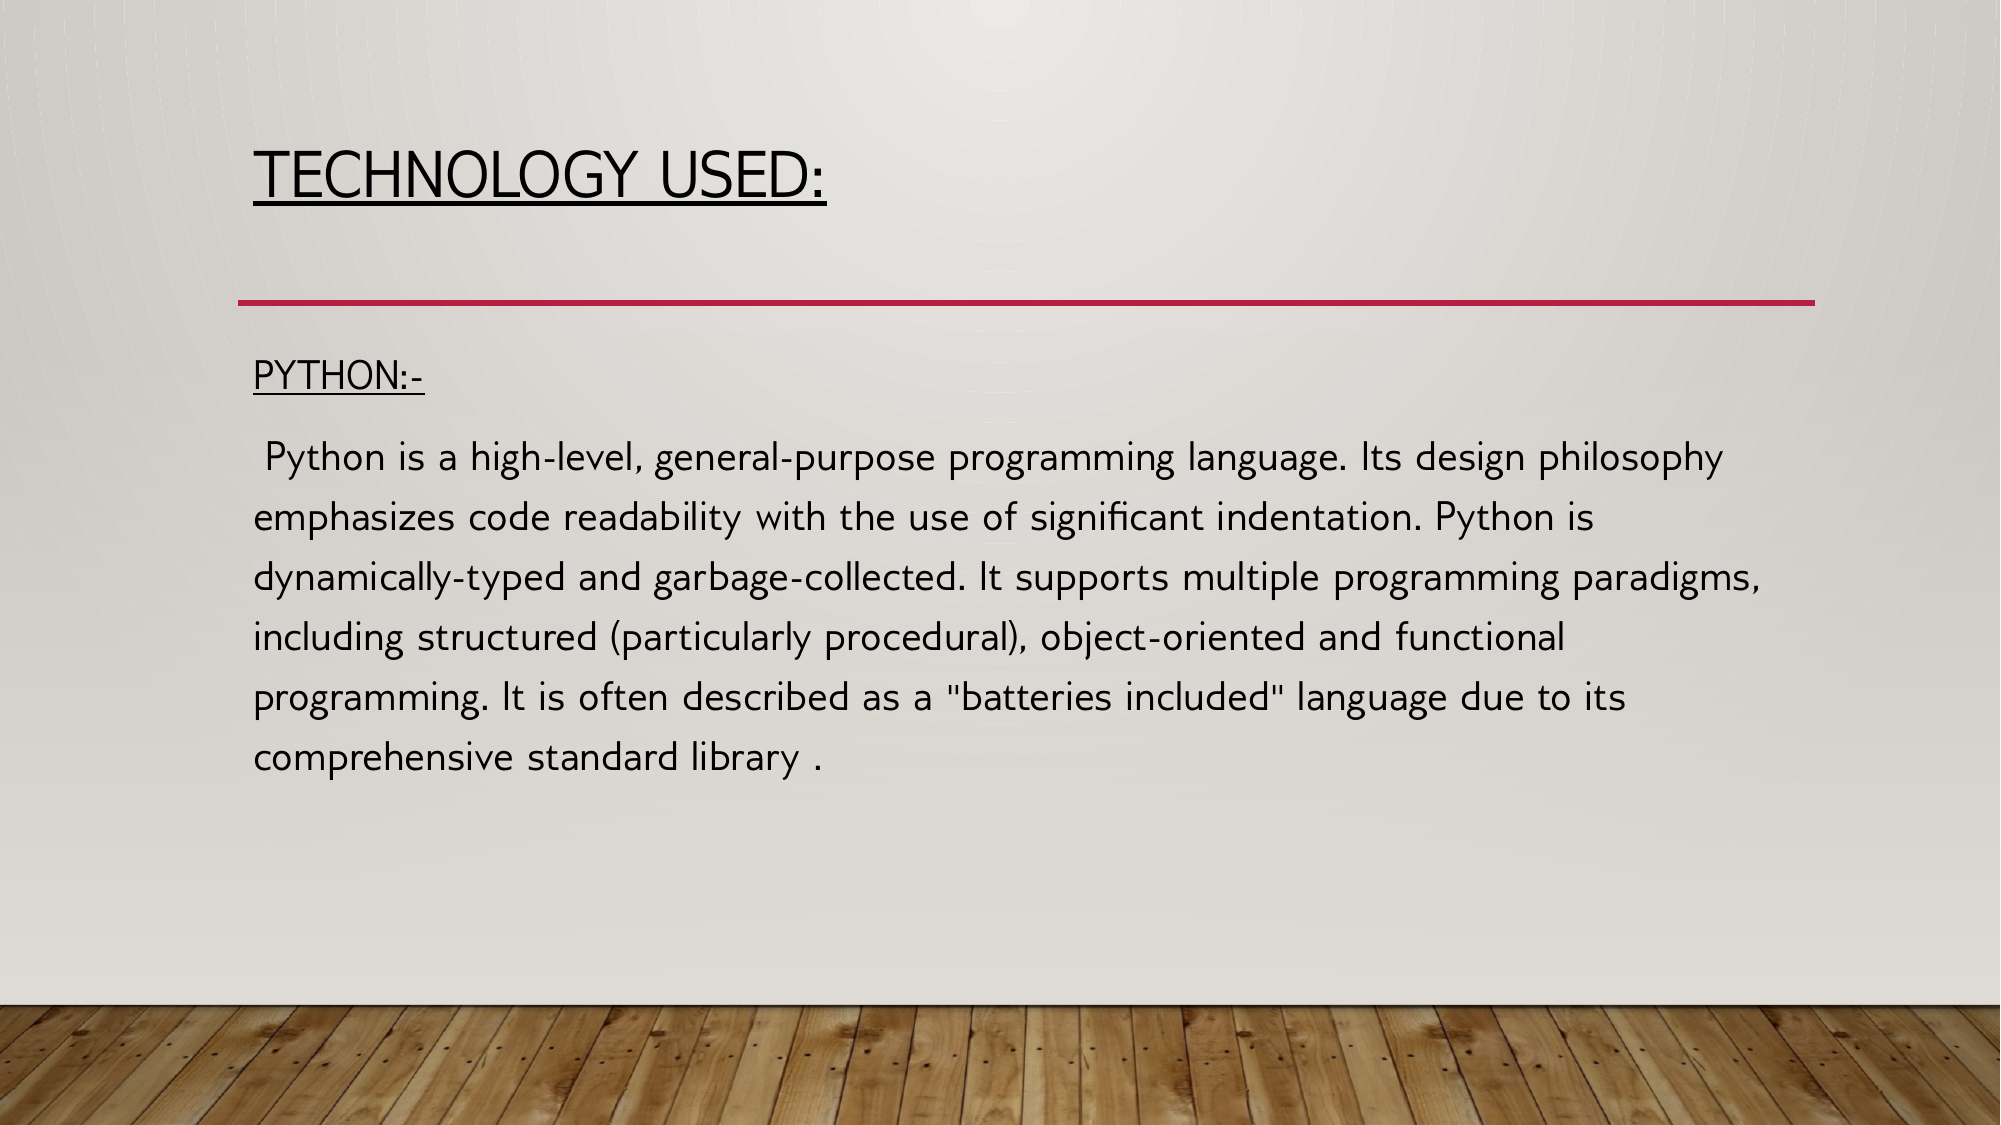

# TECHNOLOGY USED:
PYTHON:-
 Python is a high-level, general-purpose programming language. Its design philosophy emphasizes code readability with the use of significant indentation. Python is dynamically-typed and garbage-collected. It supports multiple programming paradigms, including structured (particularly procedural), object-oriented and functional programming. It is often described as a "batteries included" language due to its comprehensive standard library .